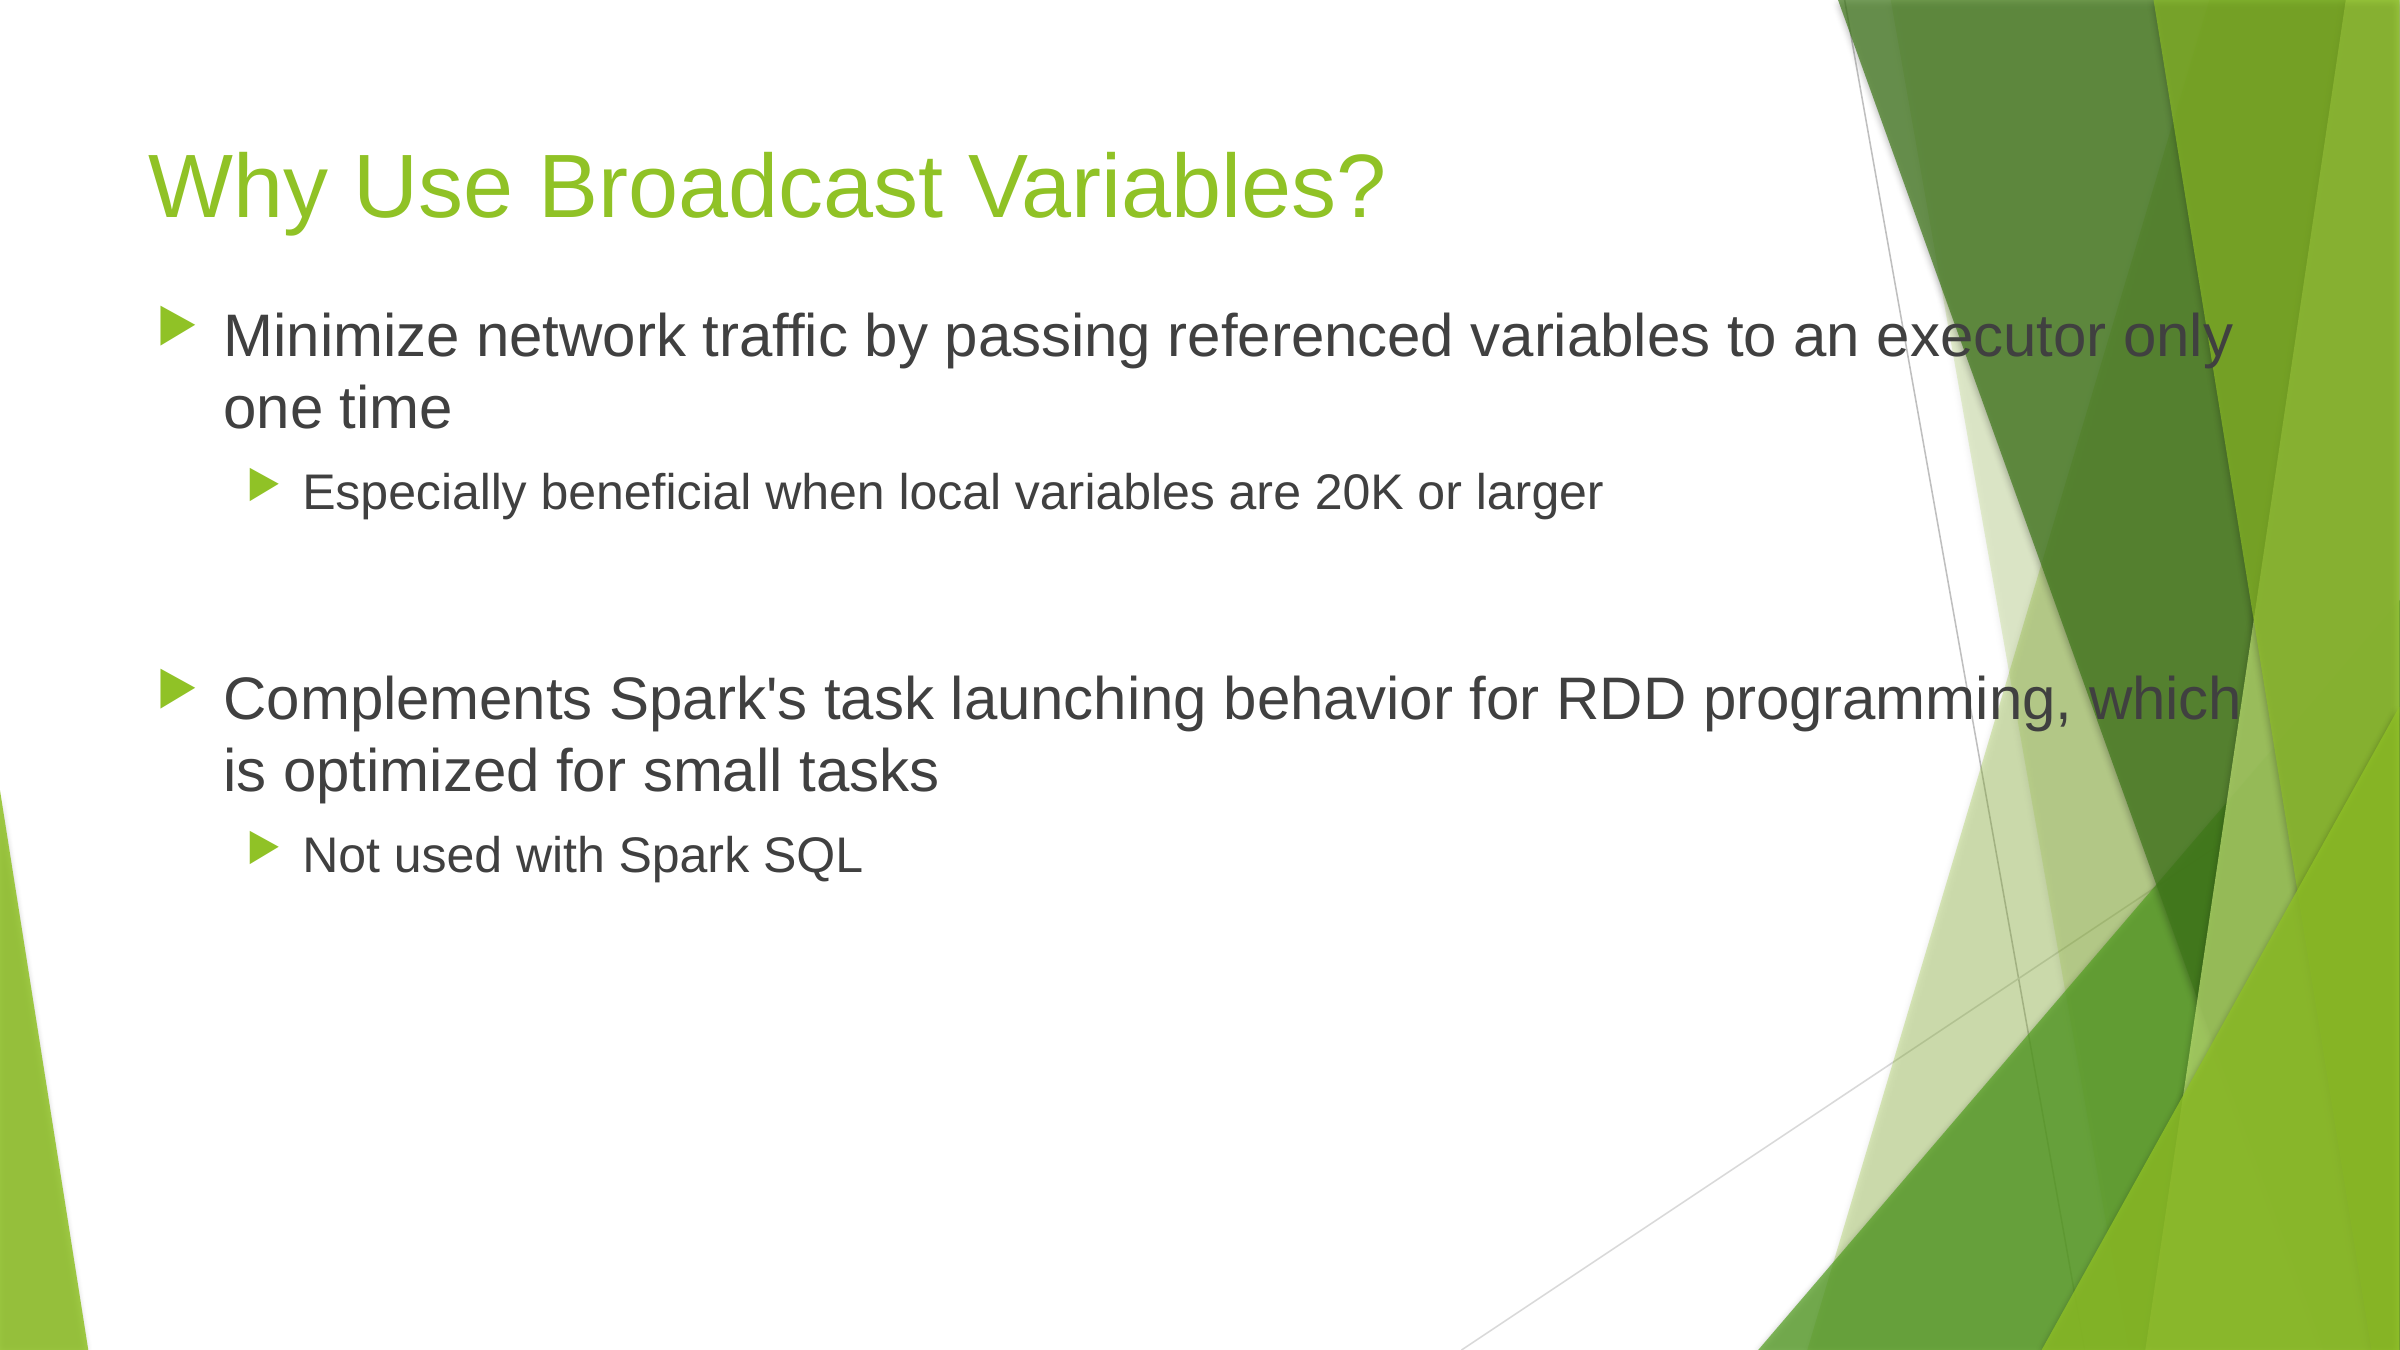

# Why Use Broadcast Variables?
Minimize network traffic by passing referenced variables to an executor only one time
Especially beneficial when local variables are 20K or larger
Complements Spark's task launching behavior for RDD programming, which is optimized for small tasks
Not used with Spark SQL